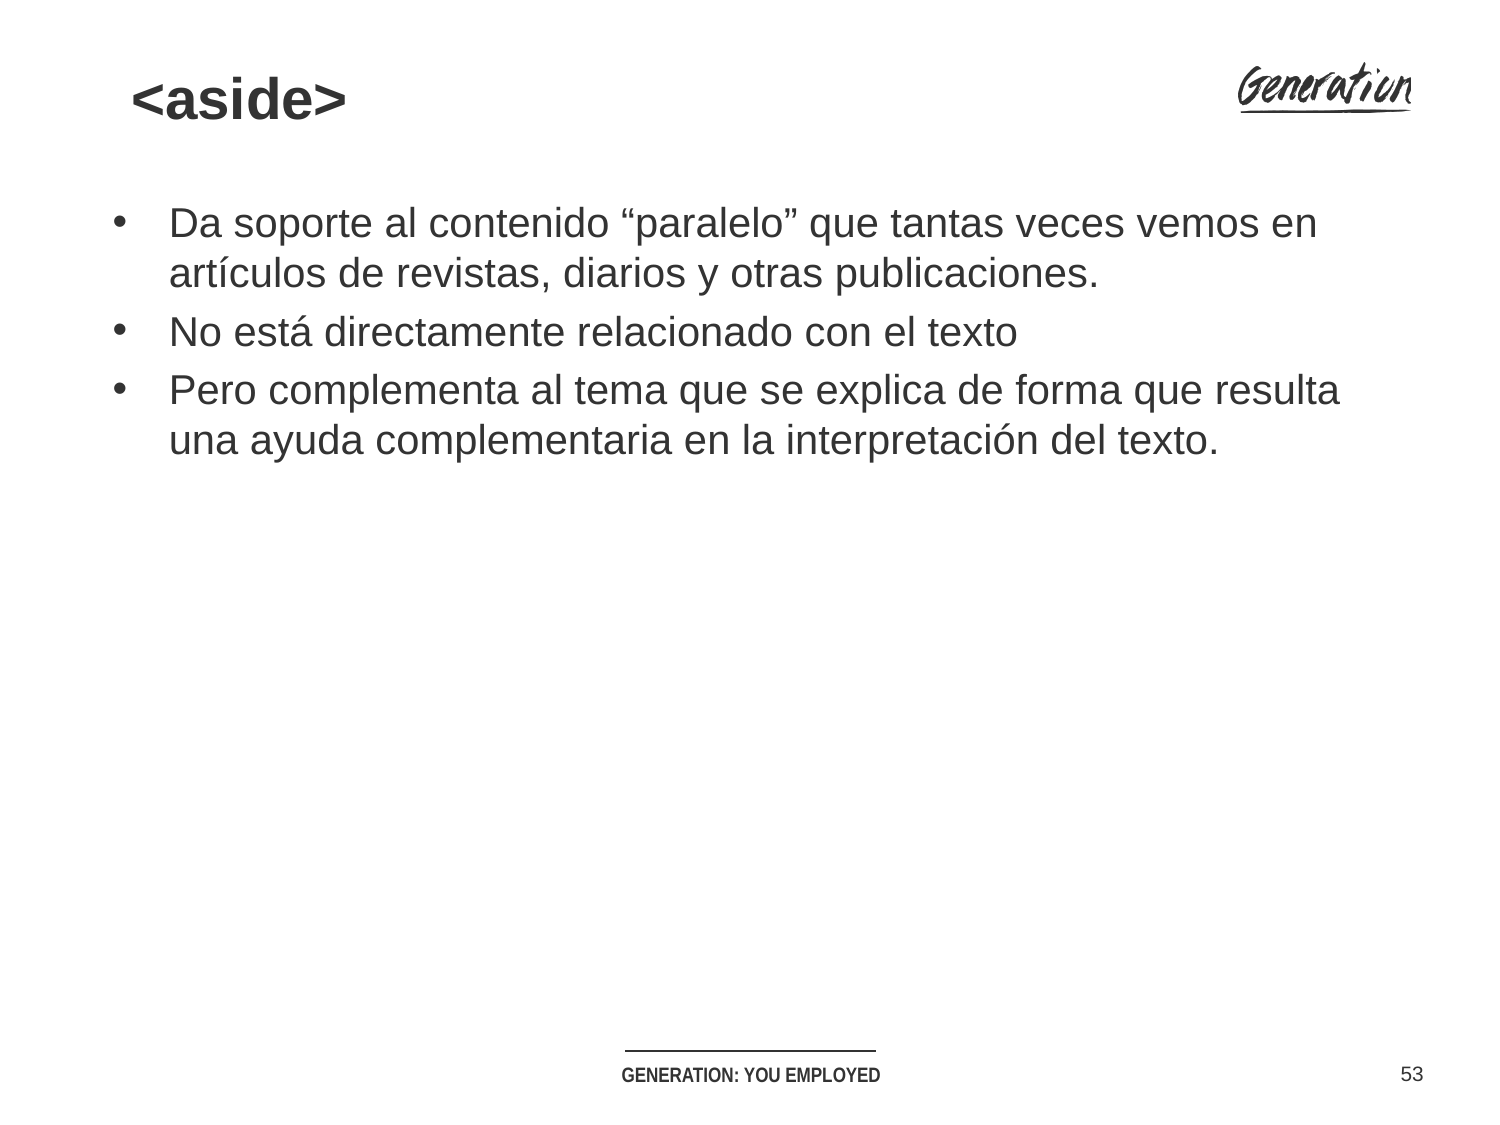

<aside>
Da soporte al contenido “paralelo” que tantas veces vemos en artículos de revistas, diarios y otras publicaciones.
No está directamente relacionado con el texto
Pero complementa al tema que se explica de forma que resulta una ayuda complementaria en la interpretación del texto.